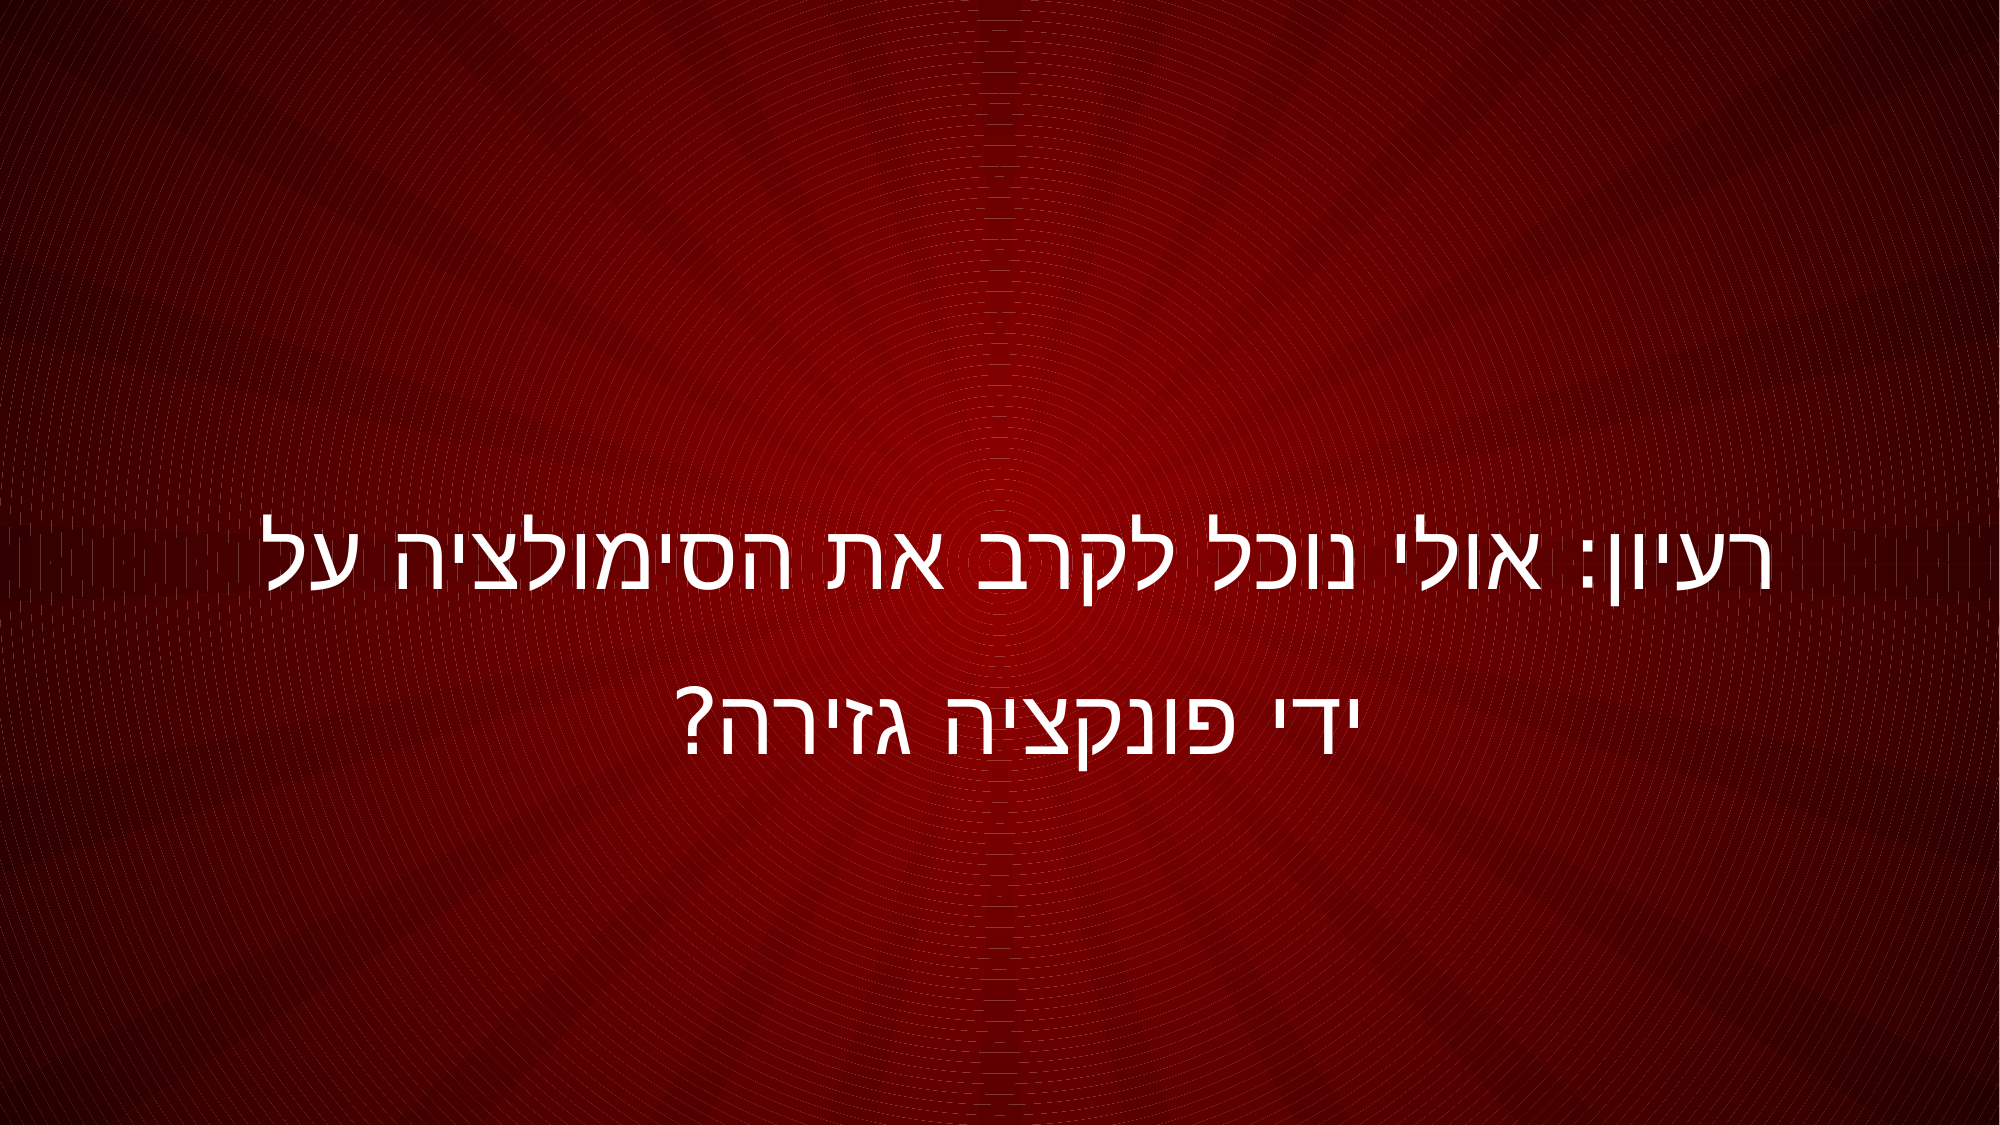

# רעיון: אולי נוכל לקרב את הסימולציה על ידי פונקציה גזירה?